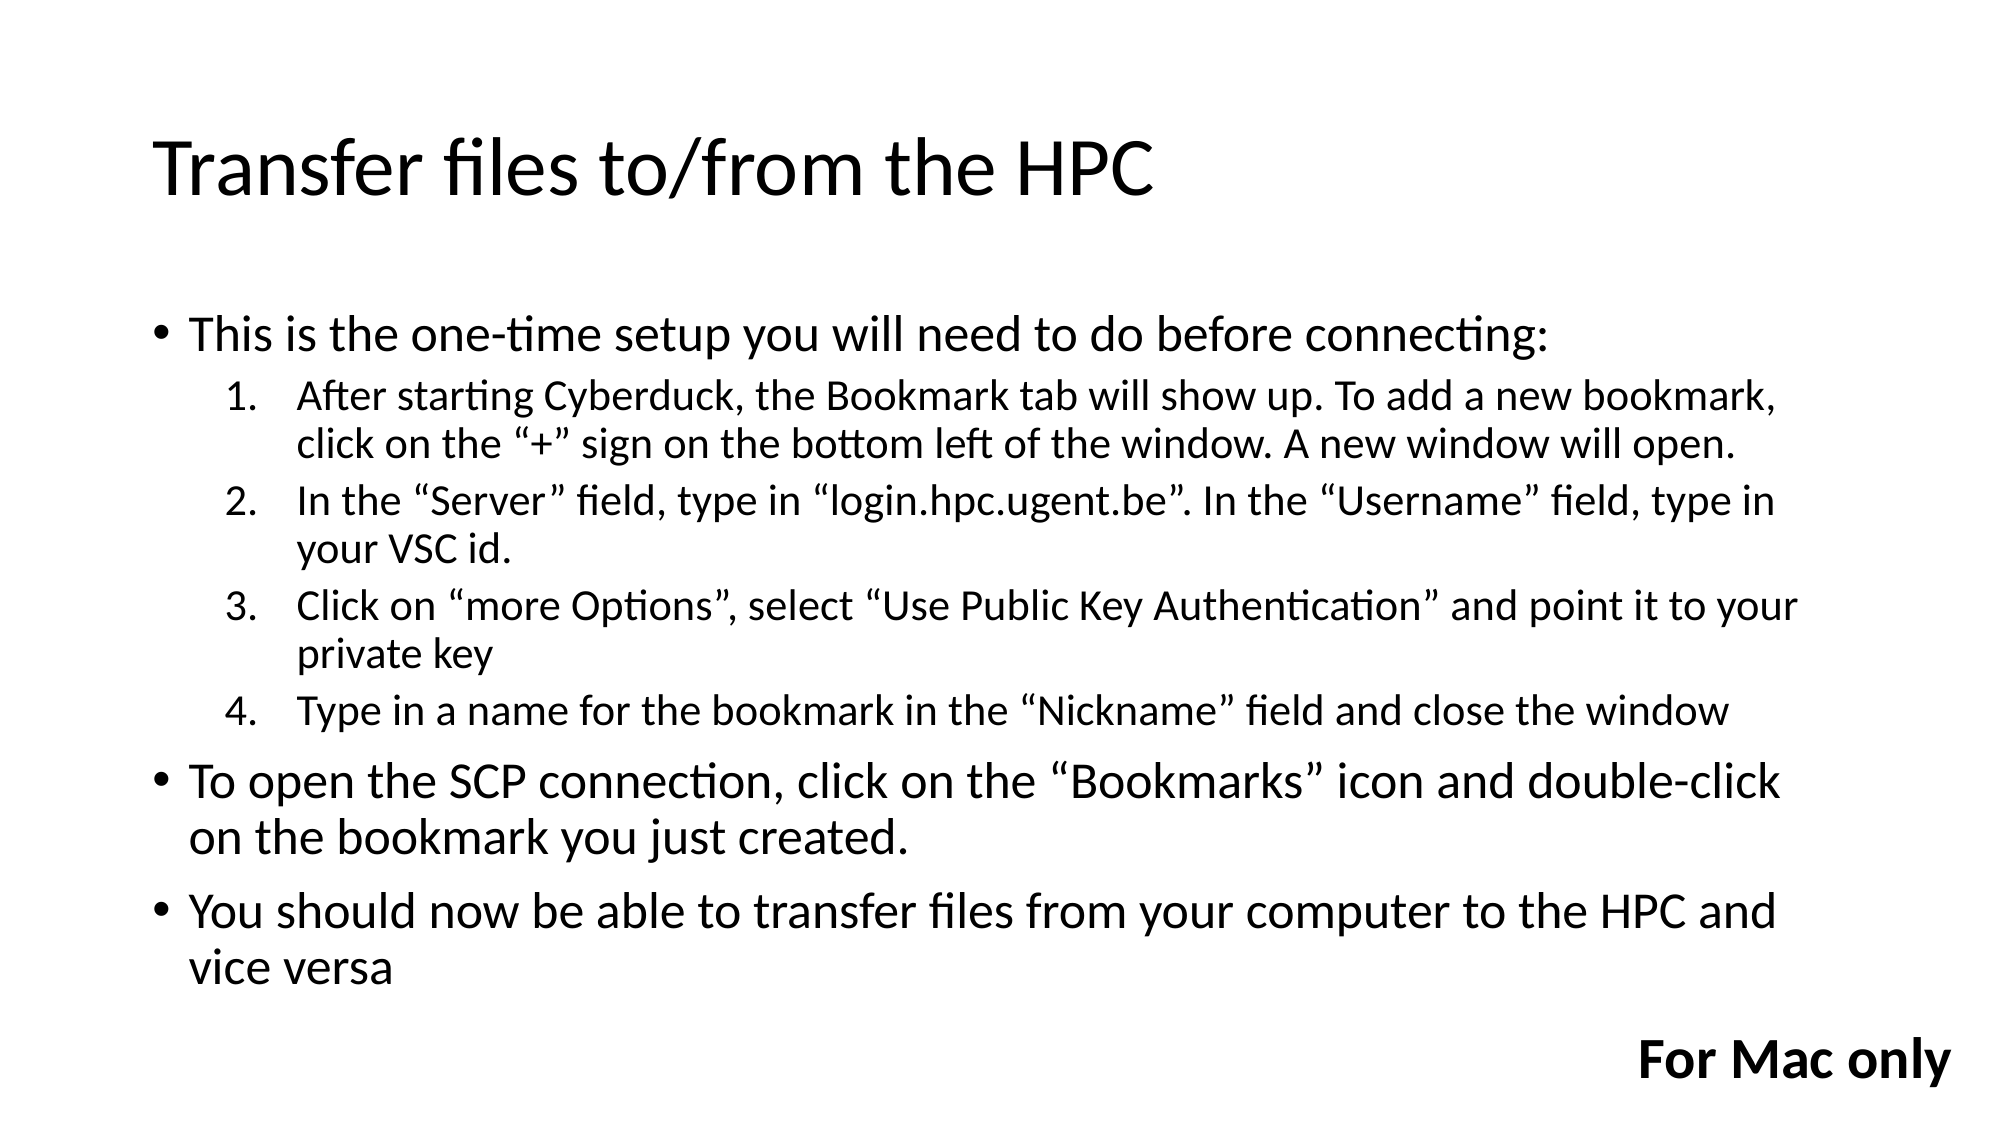

# Transfer files to/from the HPC
This is the one-time setup you will need to do before connecting:
After starting Cyberduck, the Bookmark tab will show up. To add a new bookmark, click on the “+” sign on the bottom left of the window. A new window will open.
In the “Server” field, type in “login.hpc.ugent.be”. In the “Username” field, type in your VSC id.
Click on “more Options”, select “Use Public Key Authentication” and point it to your private key
Type in a name for the bookmark in the “Nickname” field and close the window
To open the SCP connection, click on the “Bookmarks” icon and double-click on the bookmark you just created.
You should now be able to transfer files from your computer to the HPC and vice versa

For Mac only